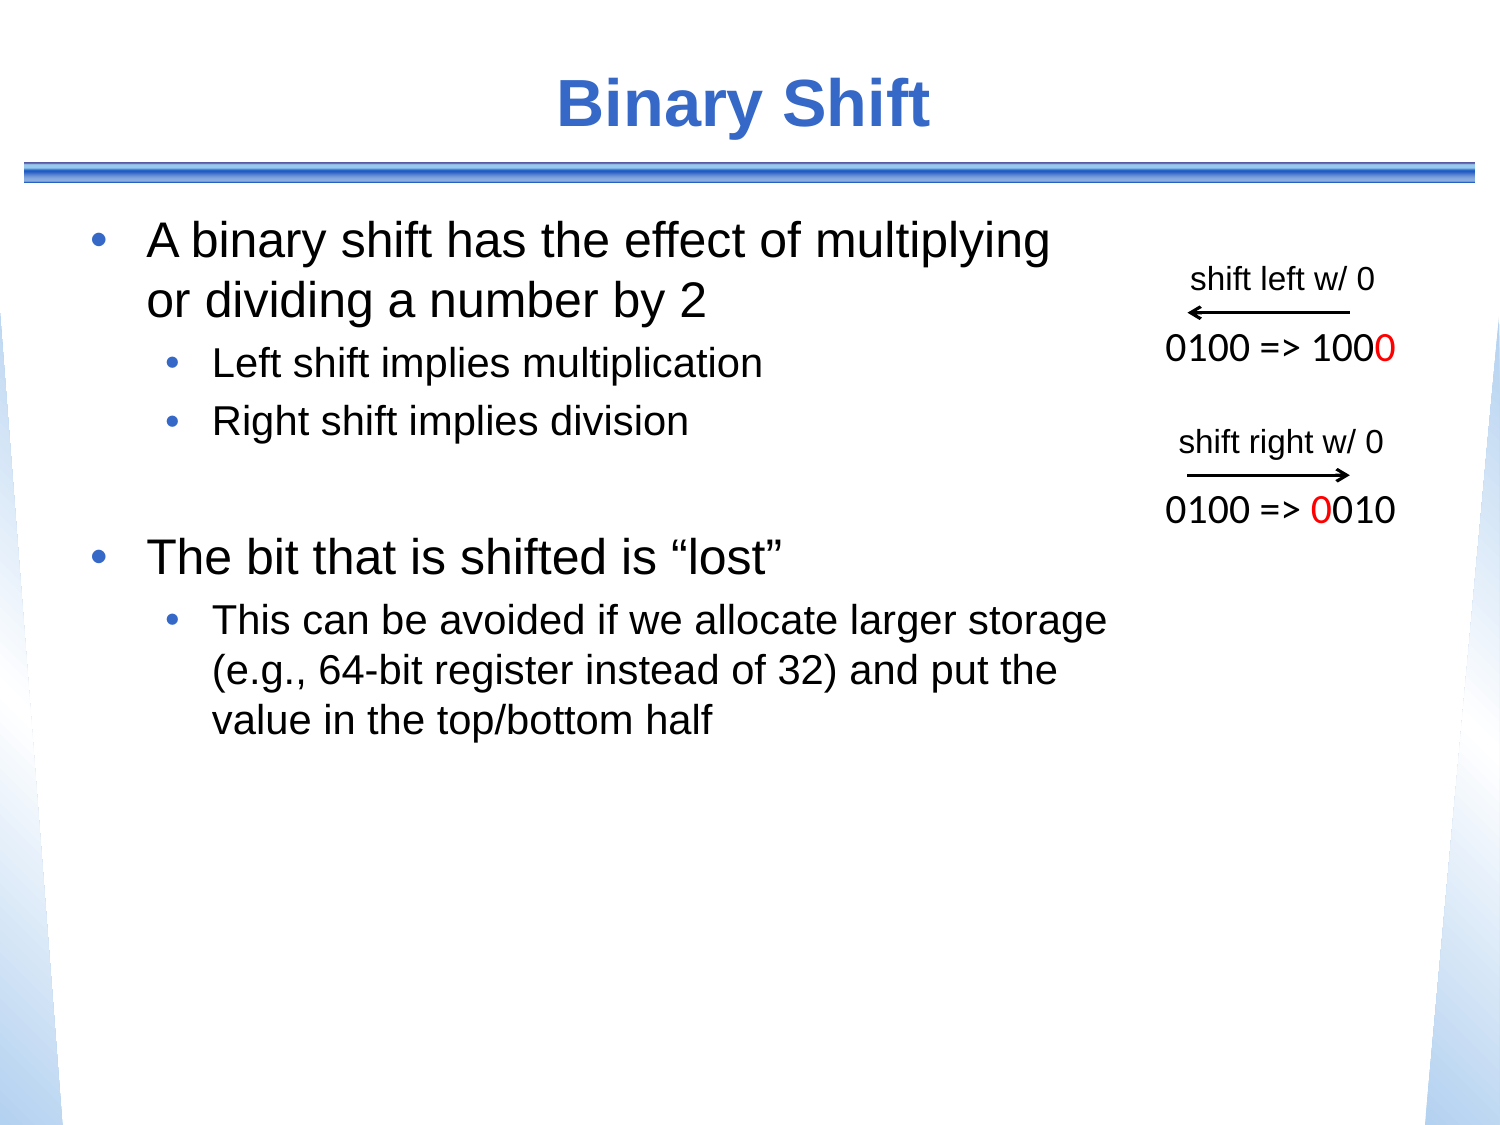

# Binary Shift
A binary shift has the effect of multiplying or dividing a number by 2
Left shift implies multiplication
Right shift implies division

The bit that is shifted is “lost”
This can be avoided if we allocate larger storage (e.g., 64-bit register instead of 32) and put the value in the top/bottom half

shift left w/ 0
0100 => 1000
shift right w/ 0
0100 => 0010